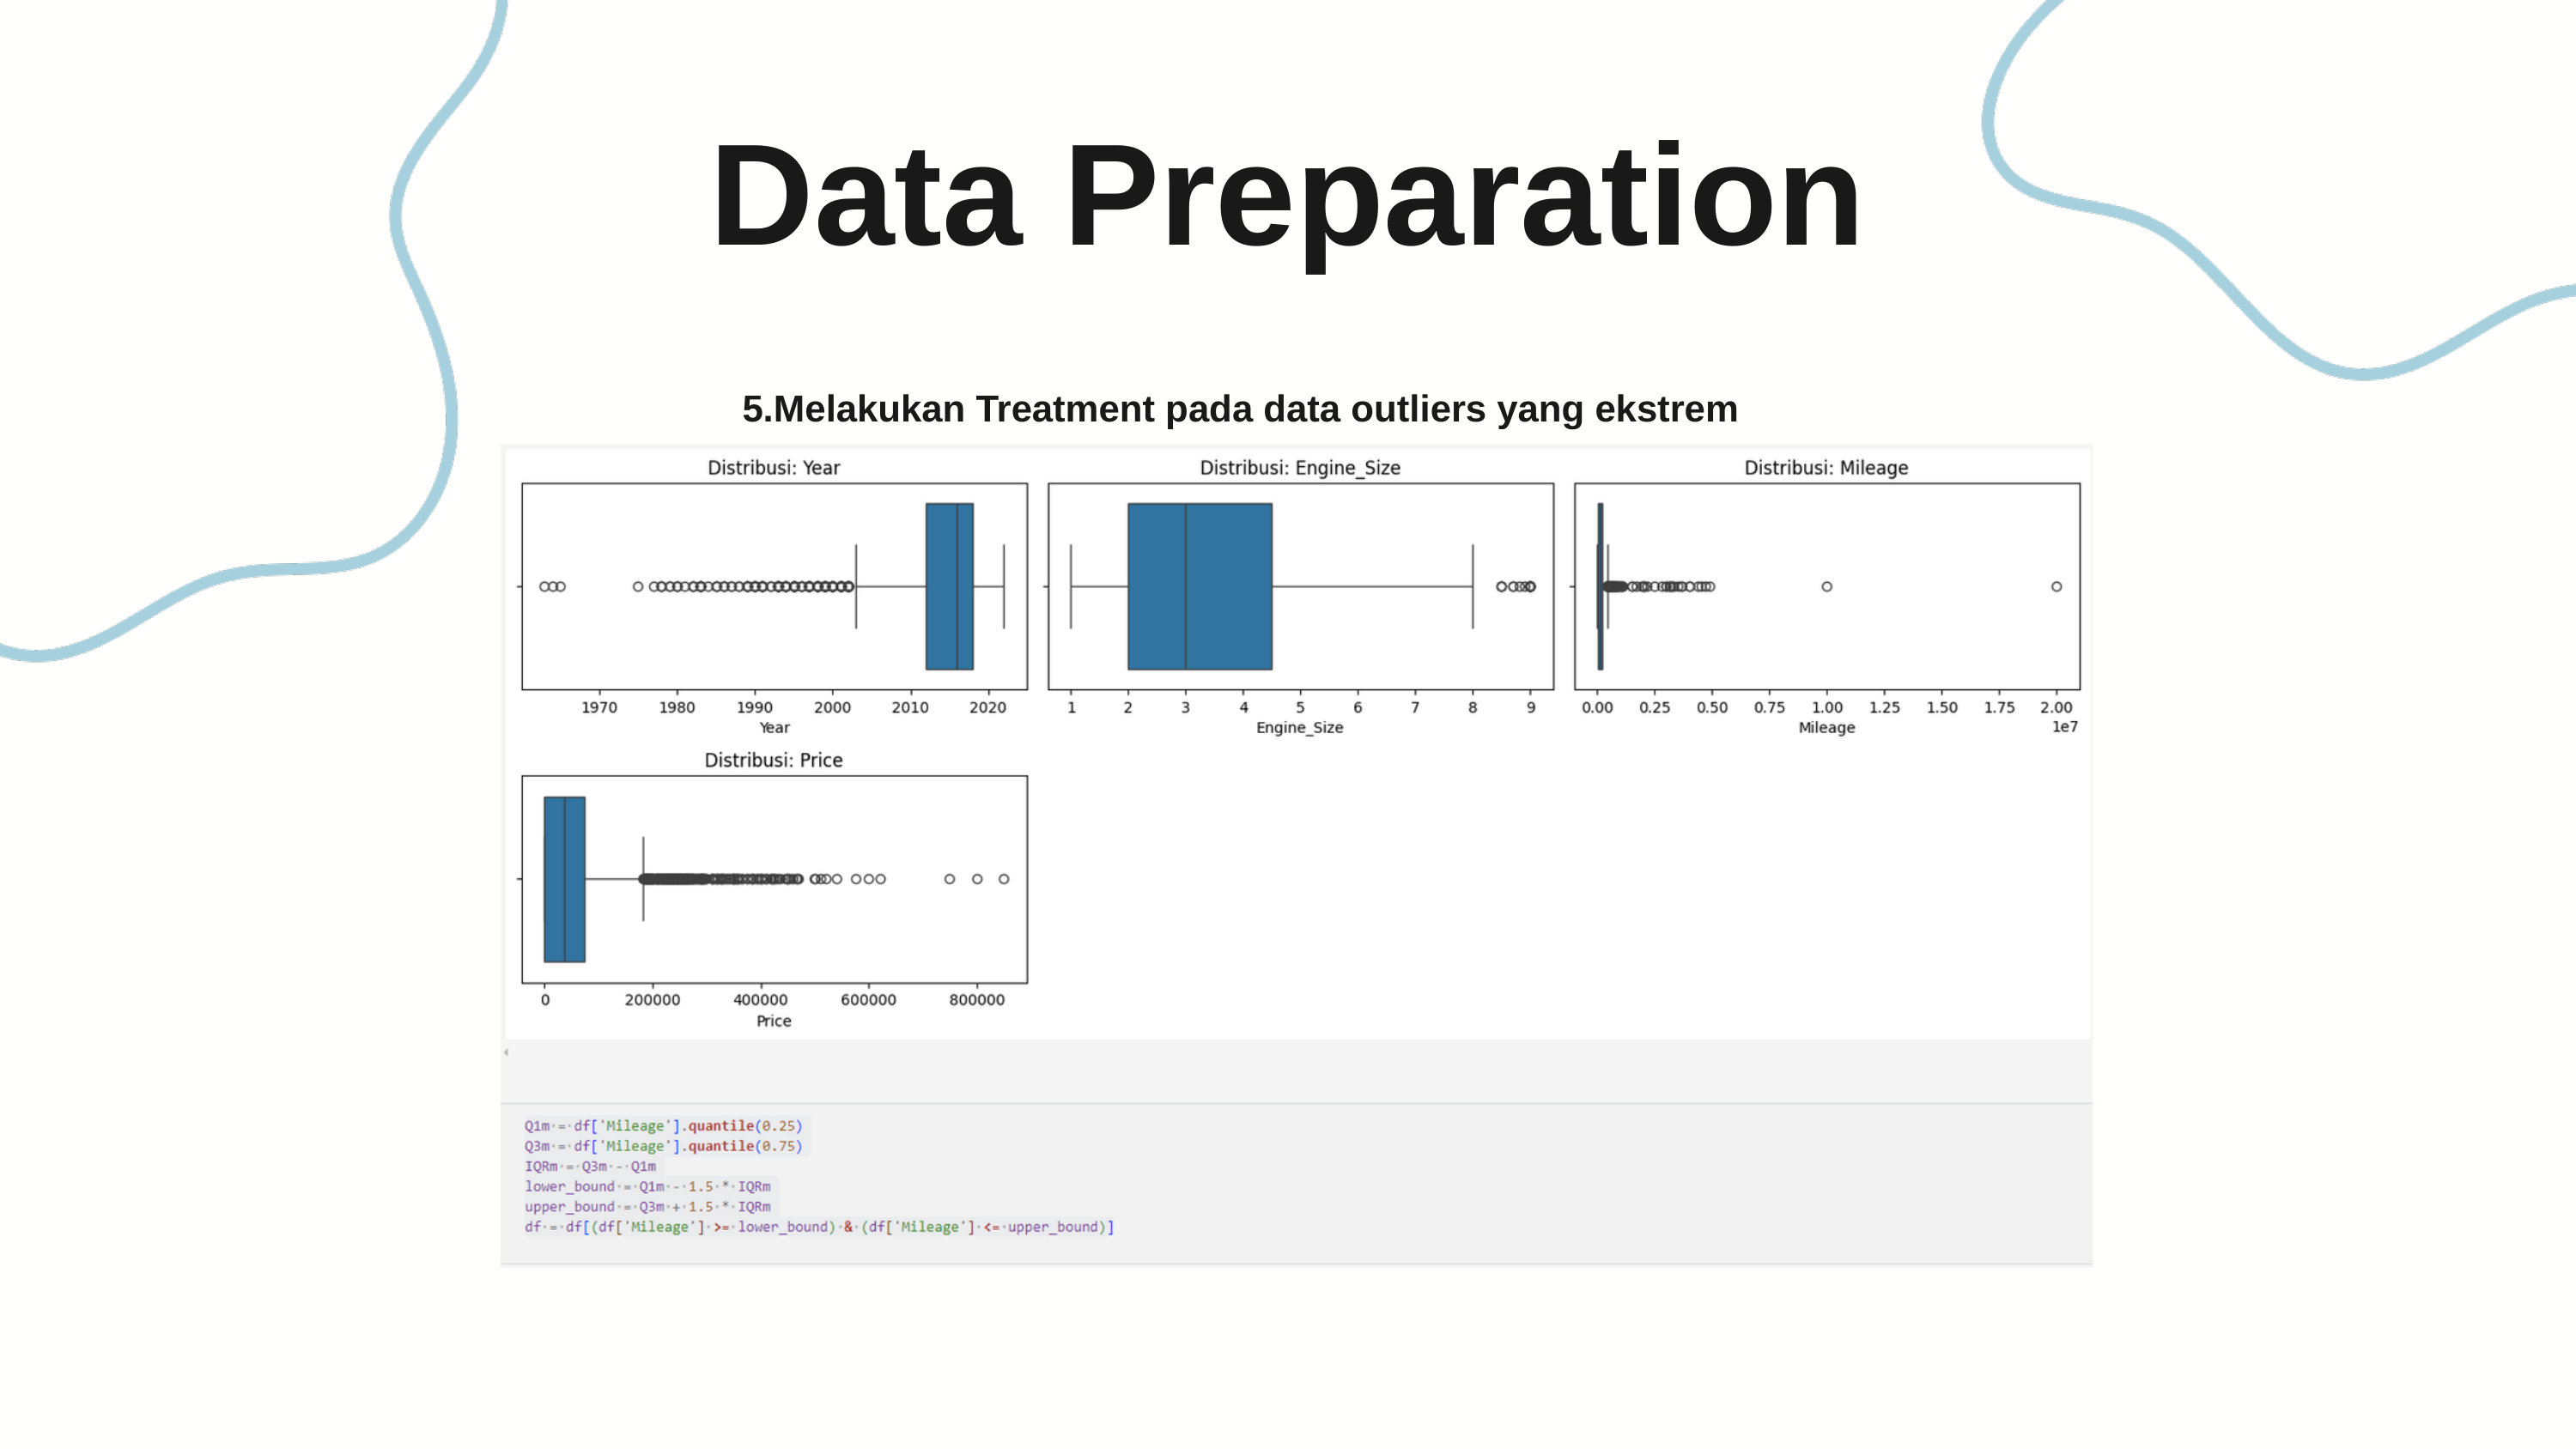

Data Preparation
5.Melakukan Treatment pada data outliers yang ekstrem